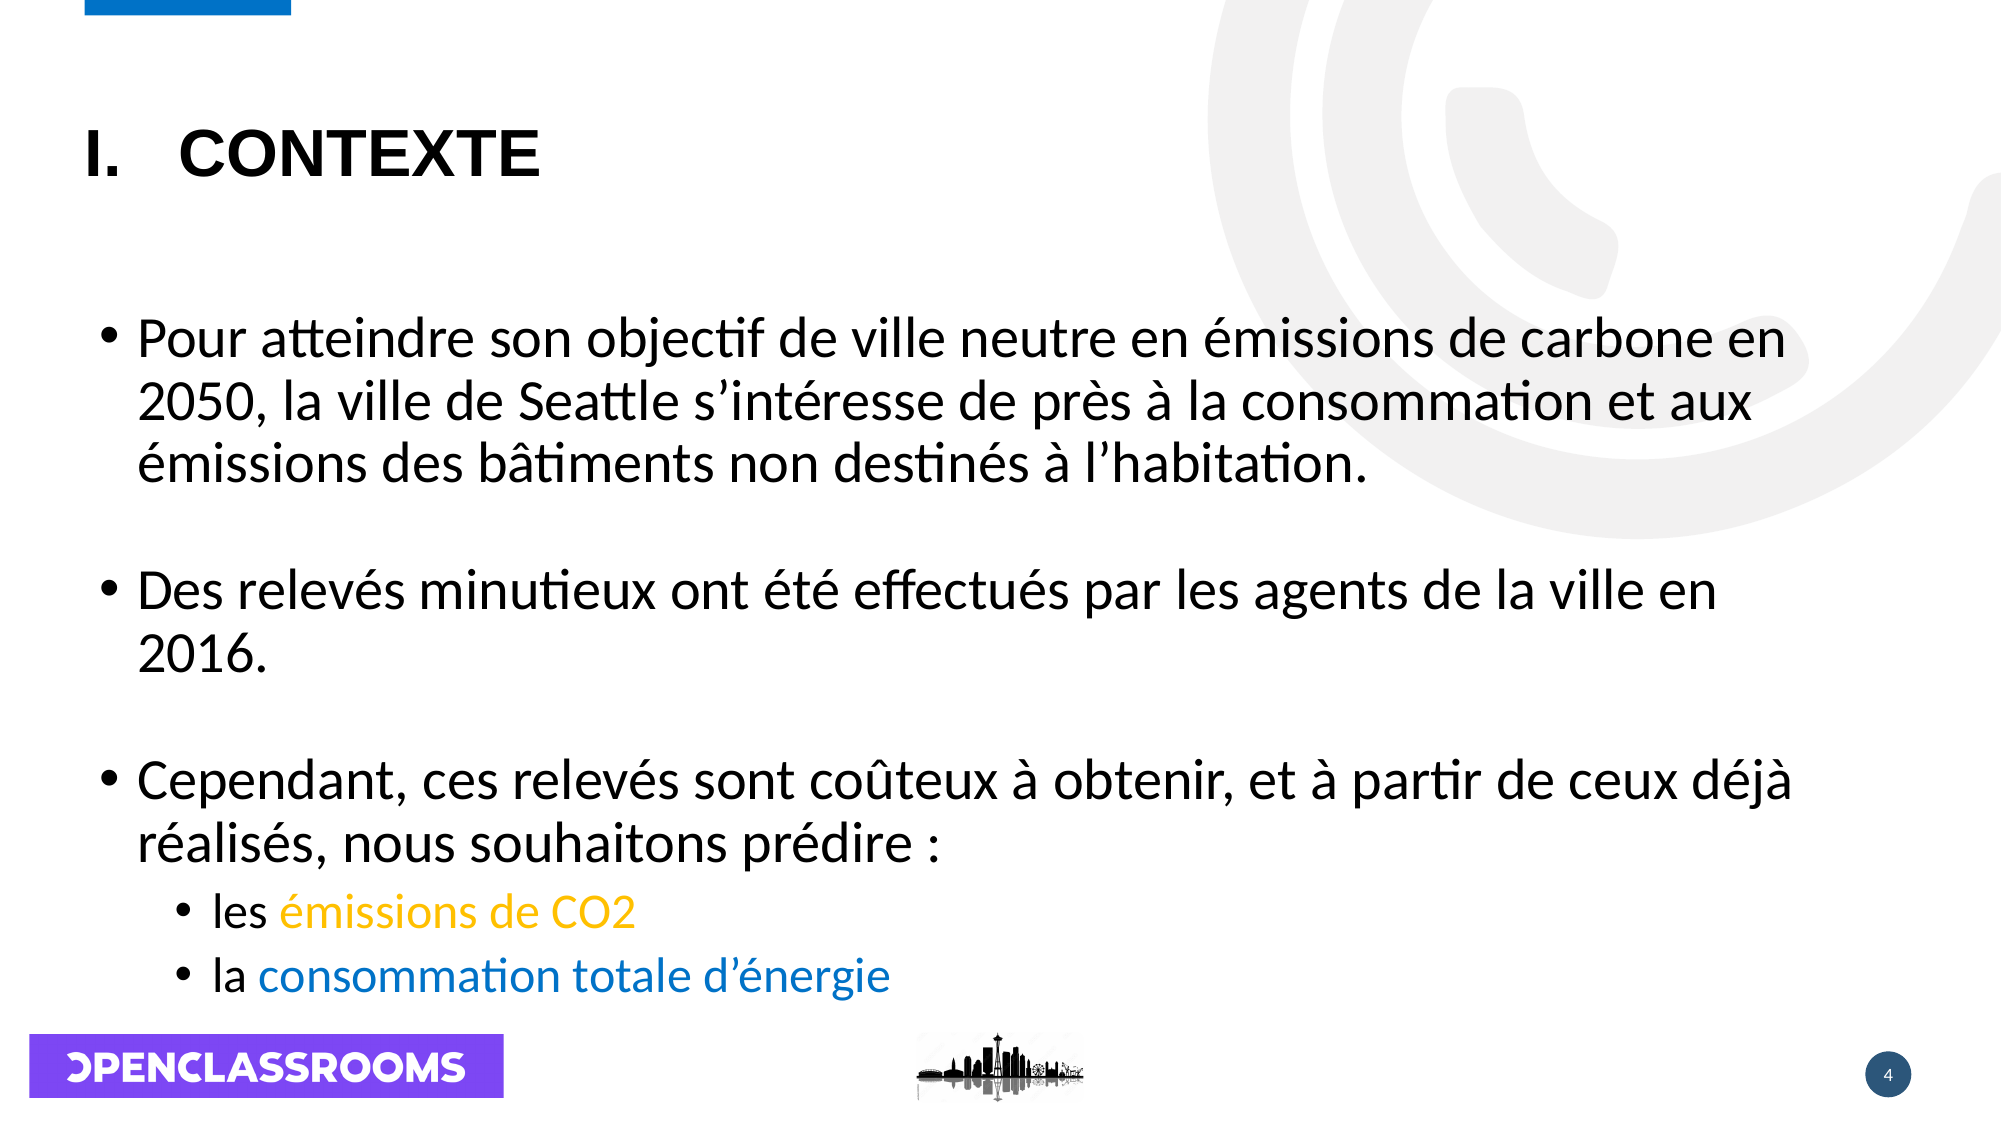

# contexte
Pour atteindre son objectif de ville neutre en émissions de carbone en 2050, la ville de Seattle s’intéresse de près à la consommation et aux émissions des bâtiments non destinés à l’habitation.

Des relevés minutieux ont été effectués par les agents de la ville en 2016.

Cependant, ces relevés sont coûteux à obtenir, et à partir de ceux déjà réalisés, nous souhaitons prédire :
les émissions de CO2
la consommation totale d’énergie
4